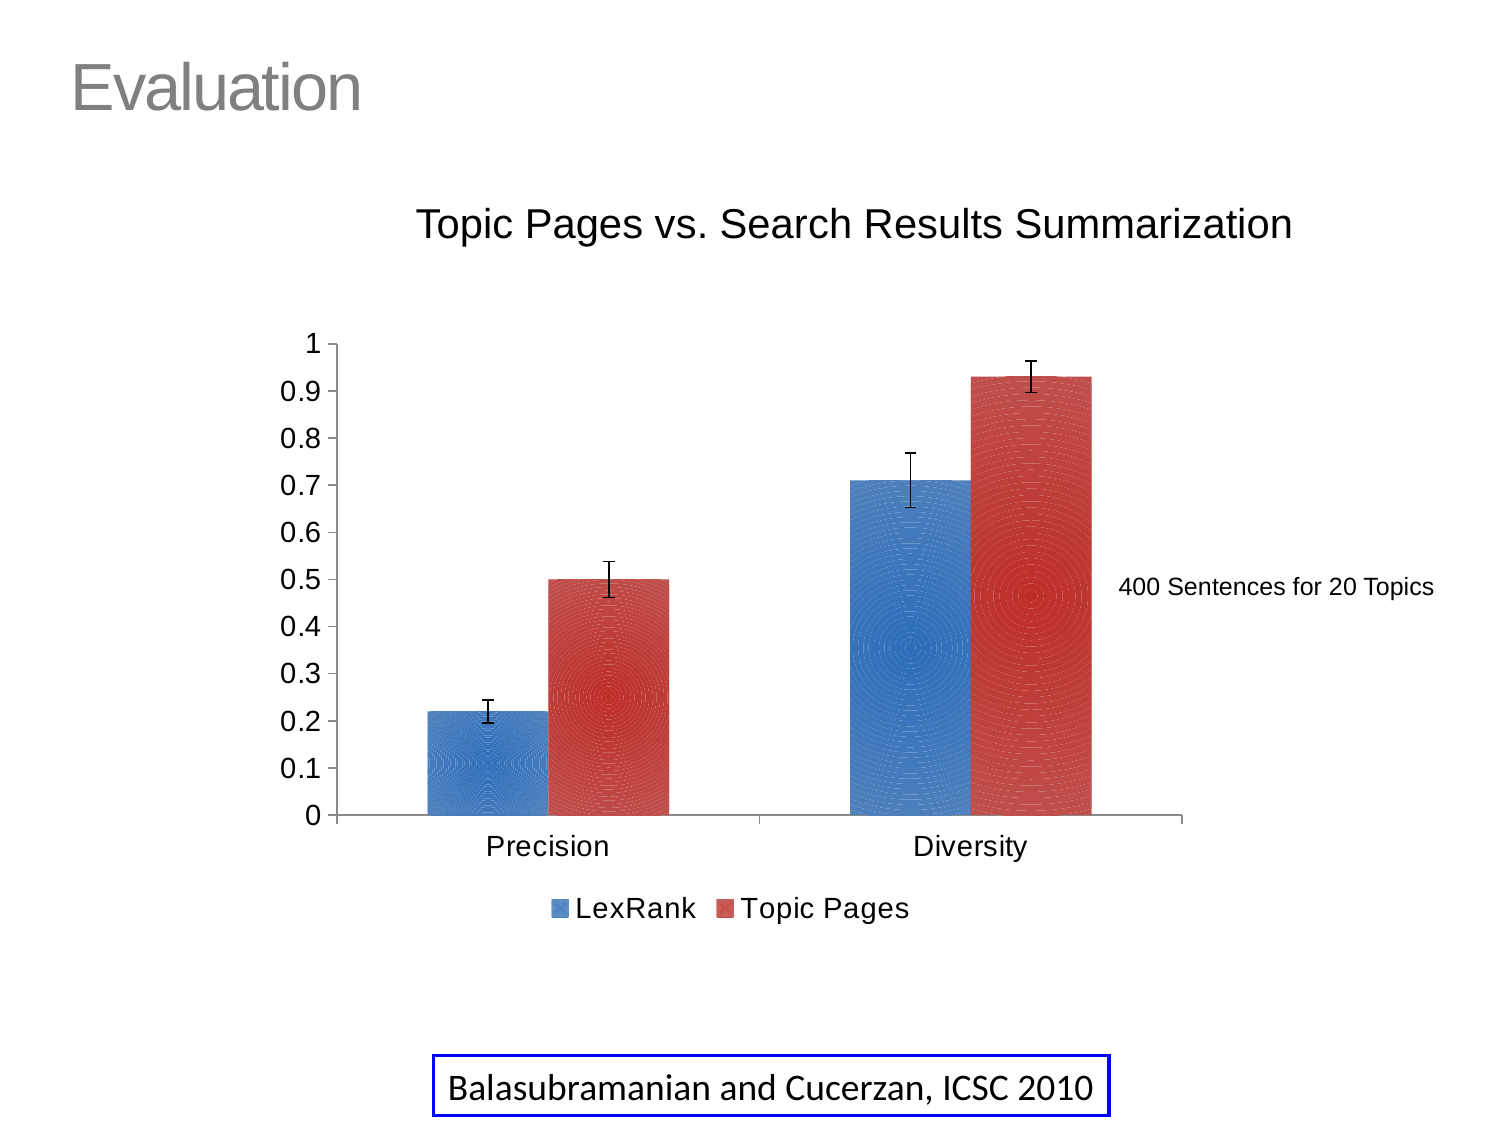

# Evaluation
		Topic Pages vs. Search Results Summarization

### Chart

| Category | LexRank | Topic Pages |
|---|---|---|
| Precision | 0.22 | 0.5 |
| Diversity | 0.71 | 0.93 |
400 Sentences for 20 Topics
Balasubramanian and Cucerzan, ICSC 2010